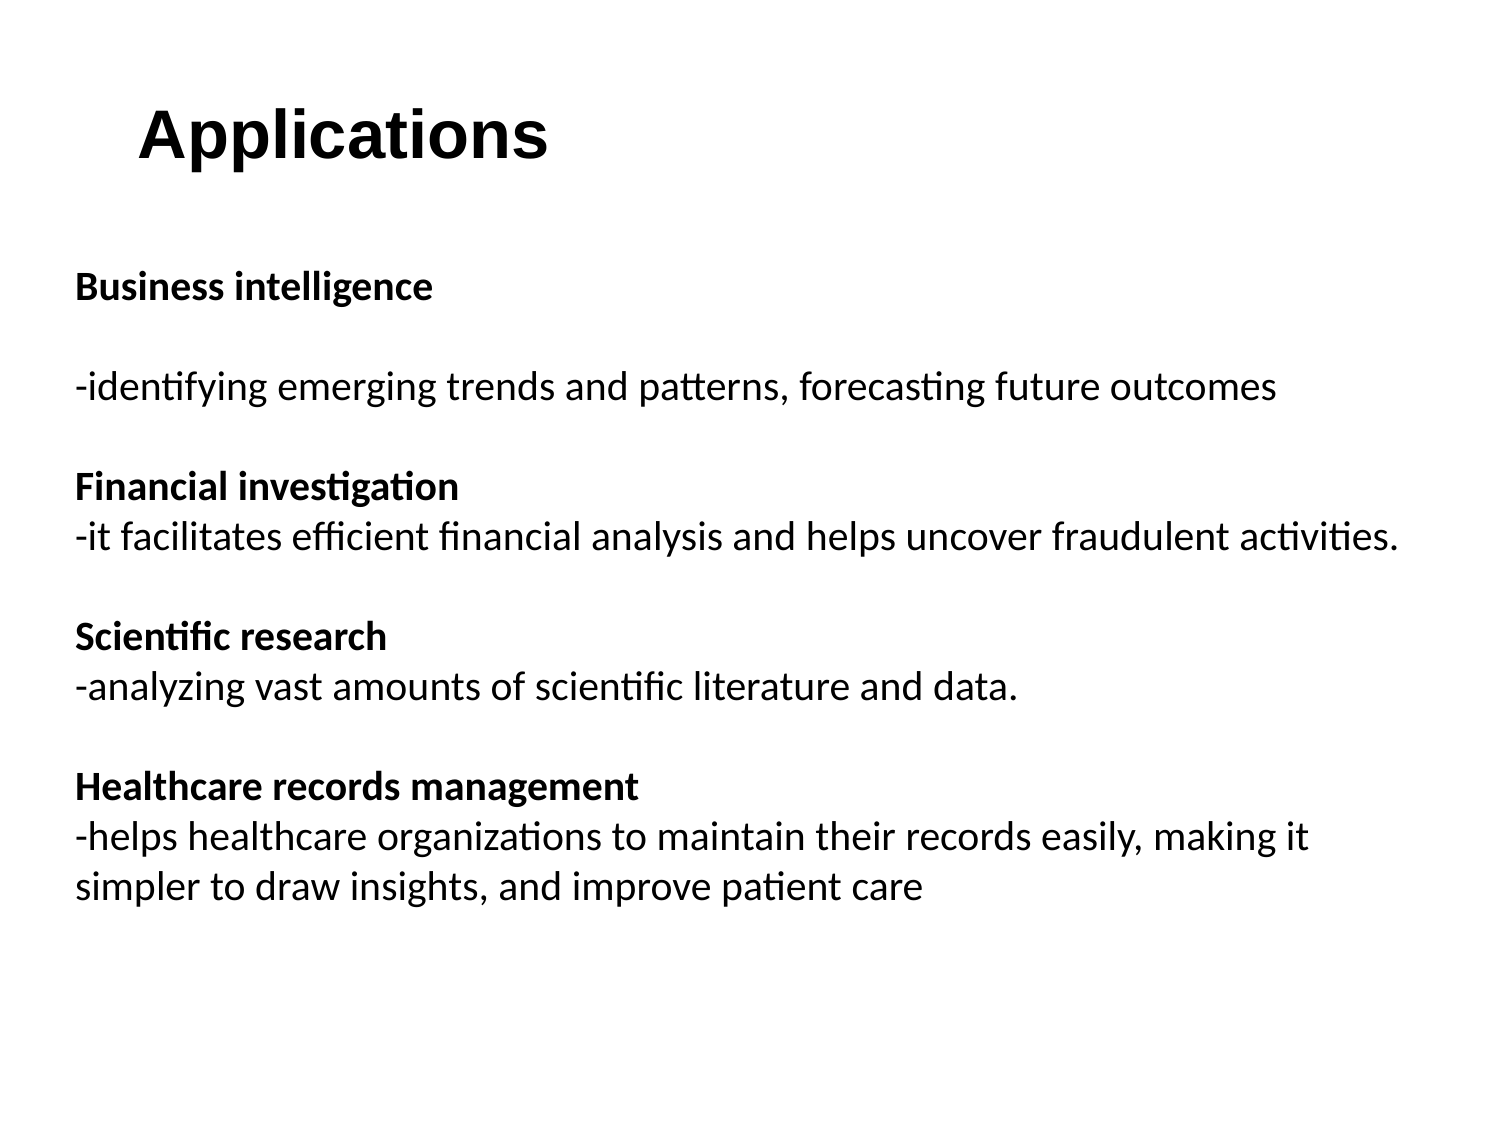

# Applications
Business intelligence
-identifying emerging trends and patterns, forecasting future outcomes

Financial investigation
-it facilitates efficient financial analysis and helps uncover fraudulent activities.

Scientific research
-analyzing vast amounts of scientific literature and data.

Healthcare records management
-helps healthcare organizations to maintain their records easily, making it simpler to draw insights, and improve patient care